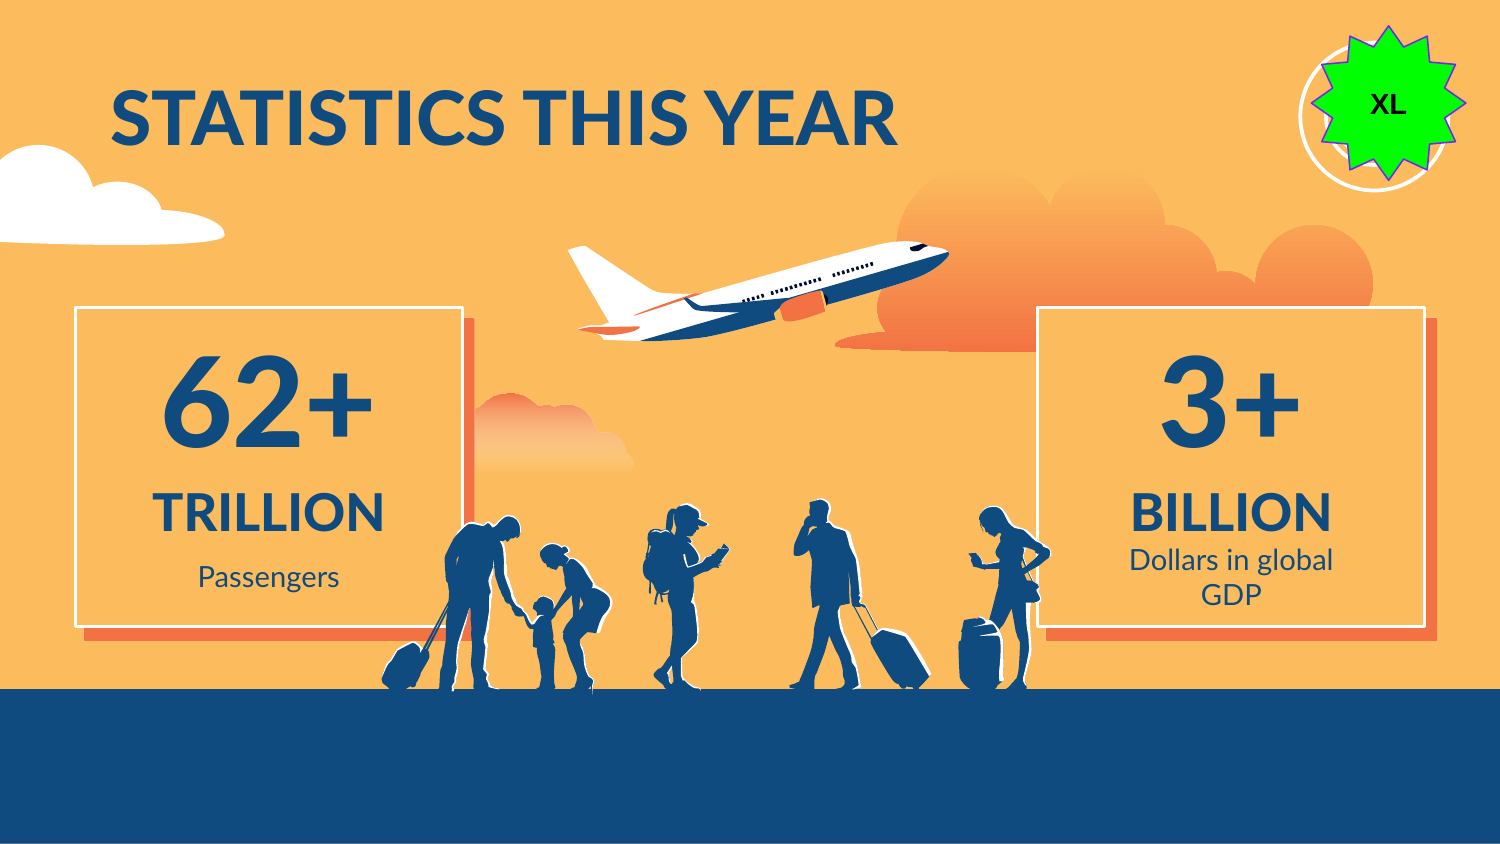

XL
# STATISTICS THIS YEAR

62+
3+
TRILLION
BILLION

Passengers
Dollars in global GDP